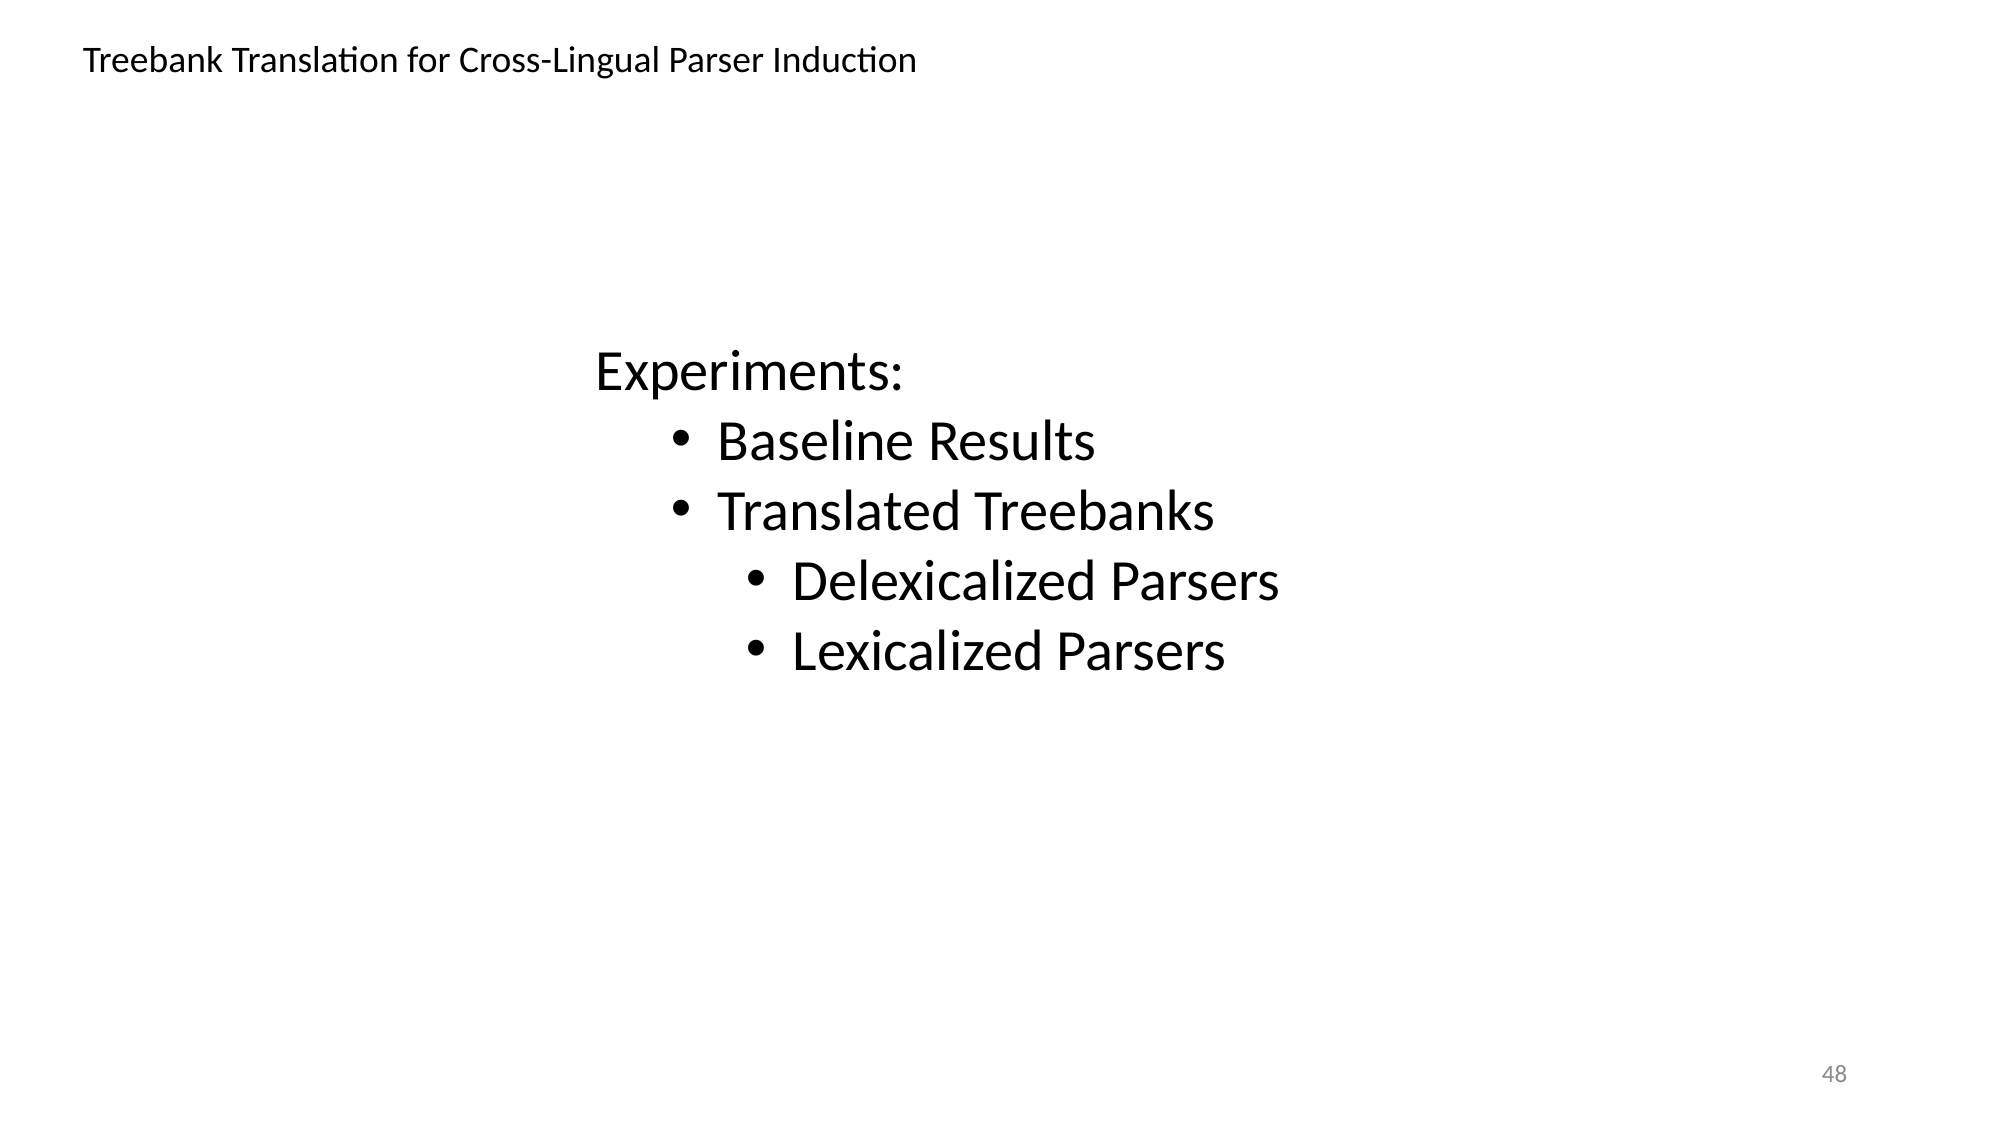

Treebank Translation for Cross-Lingual Parser Induction
Experiments:
Baseline Results
Translated Treebanks
Delexicalized Parsers
Lexicalized Parsers
48